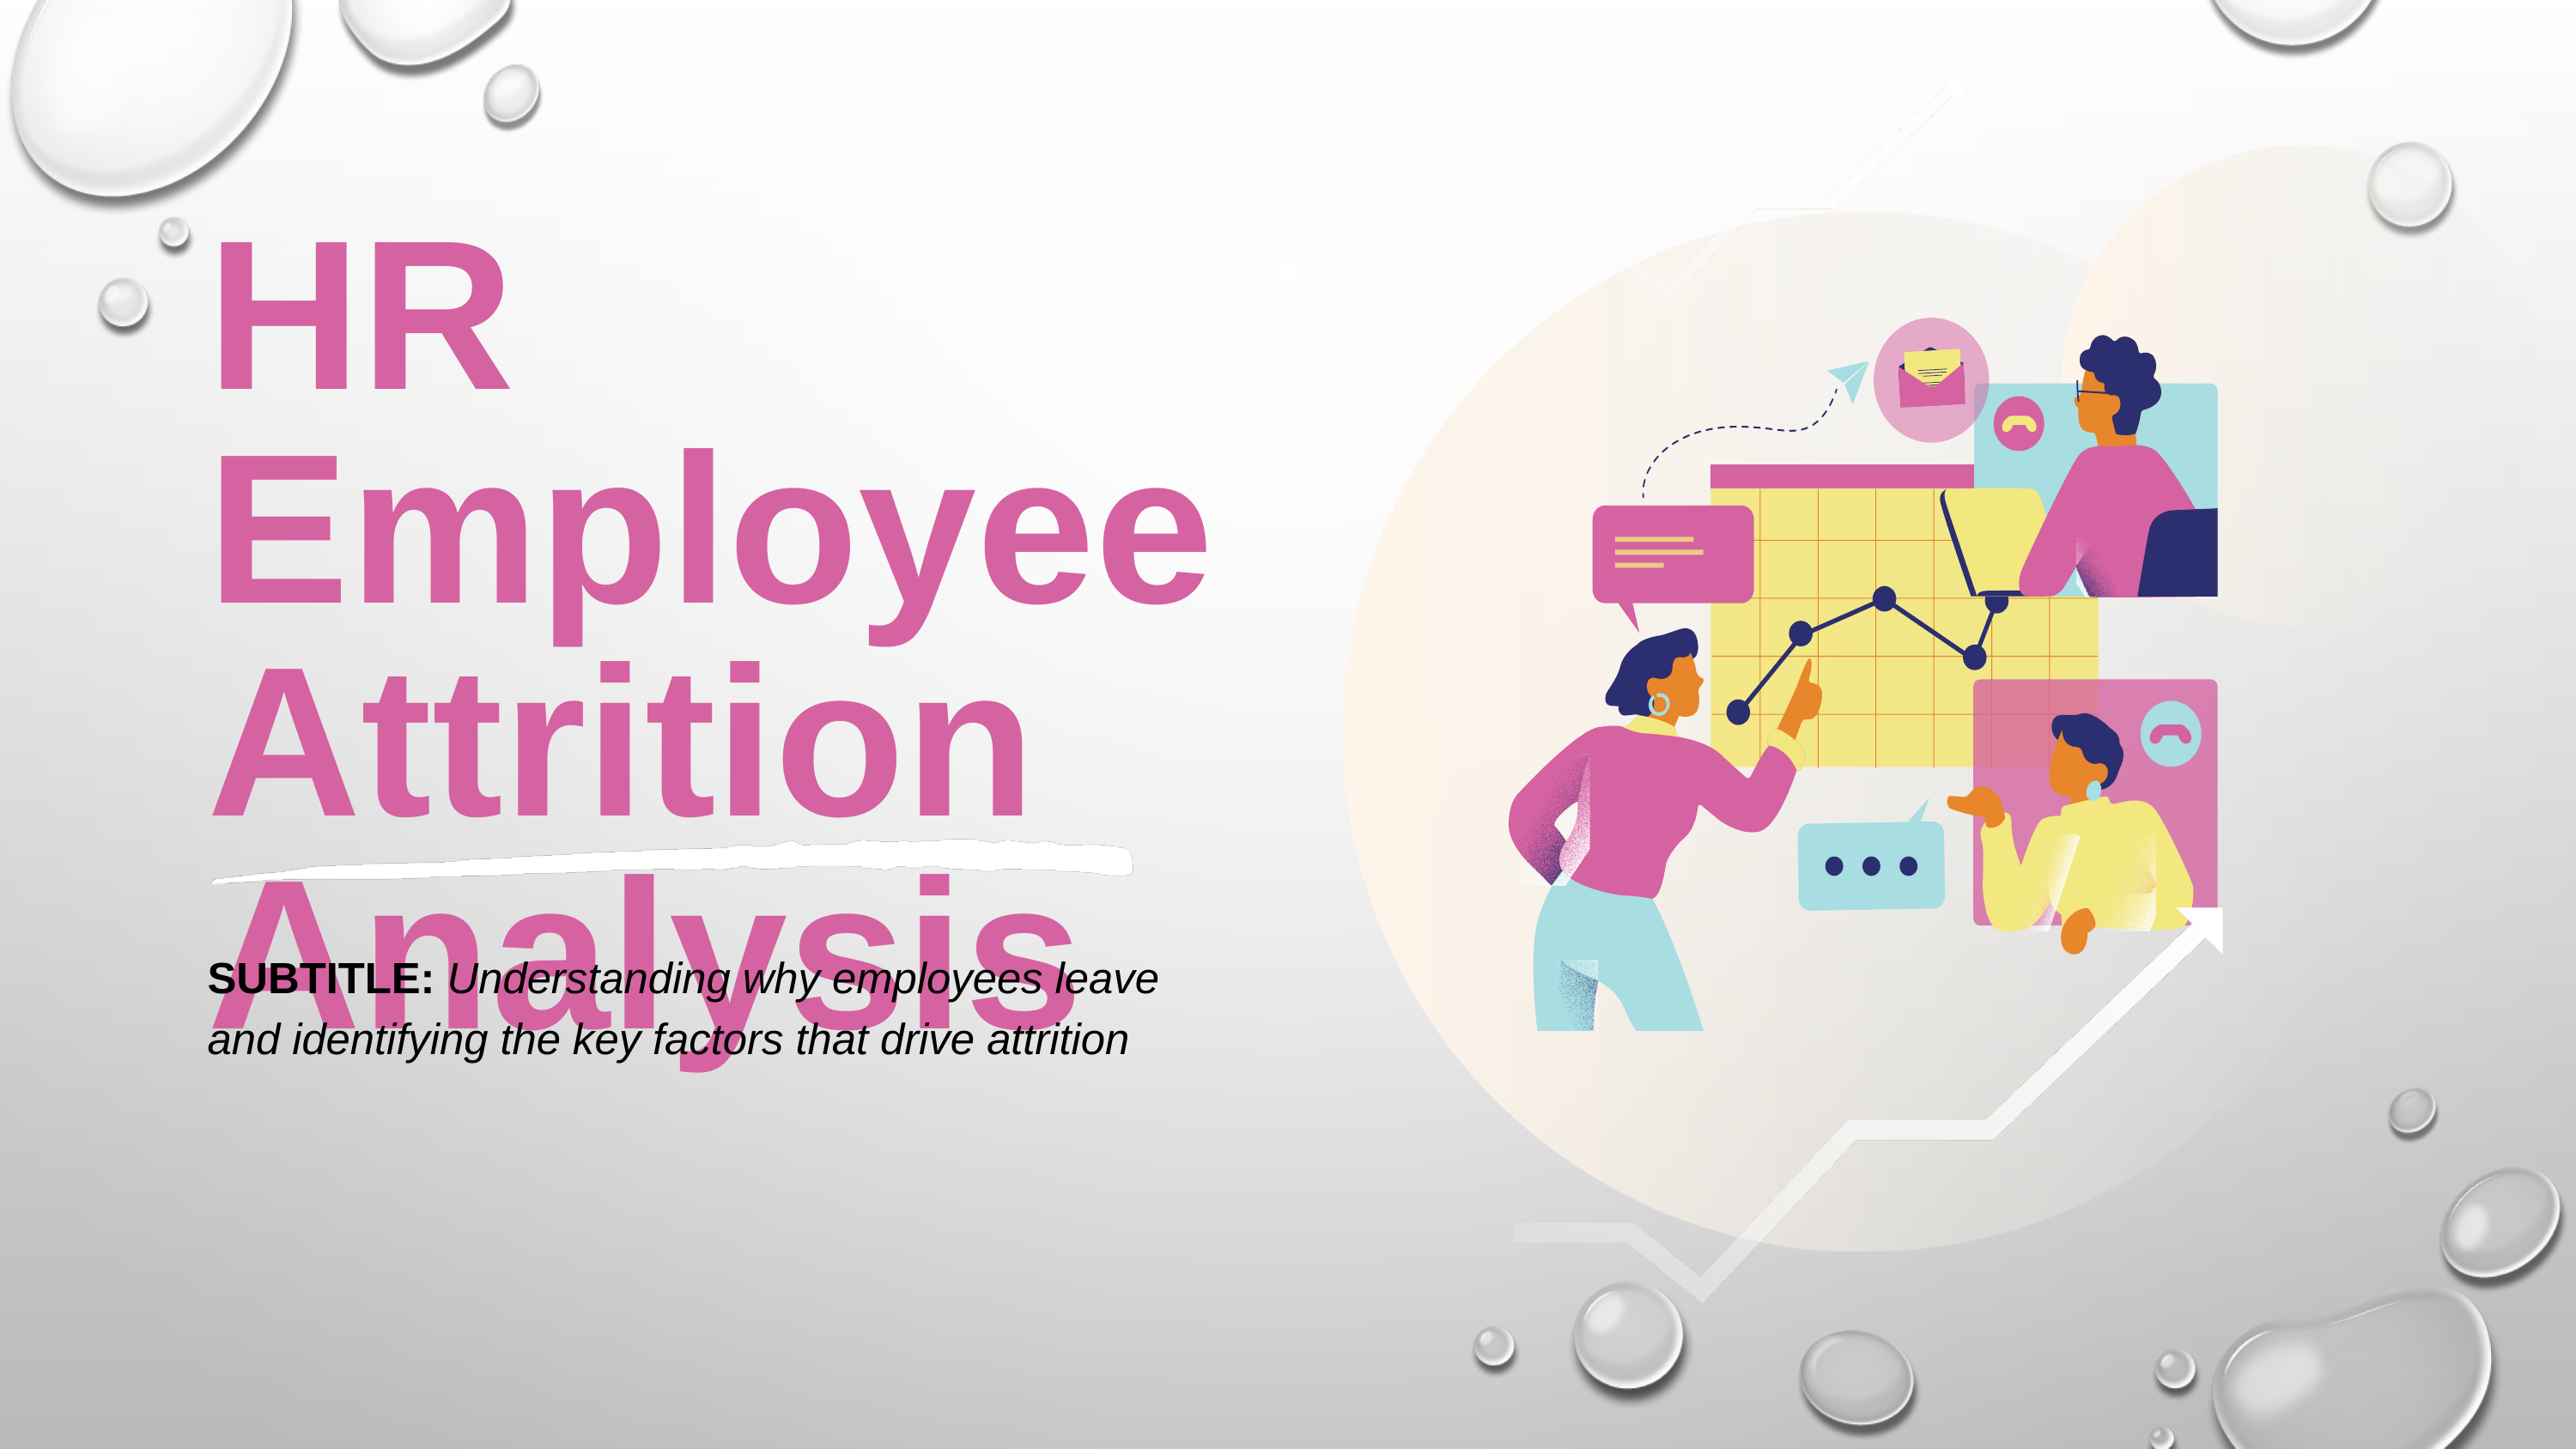

HR Employee Attrition Analysis

SUBTITLE: Understanding why employees leave and identifying the key factors that drive attrition